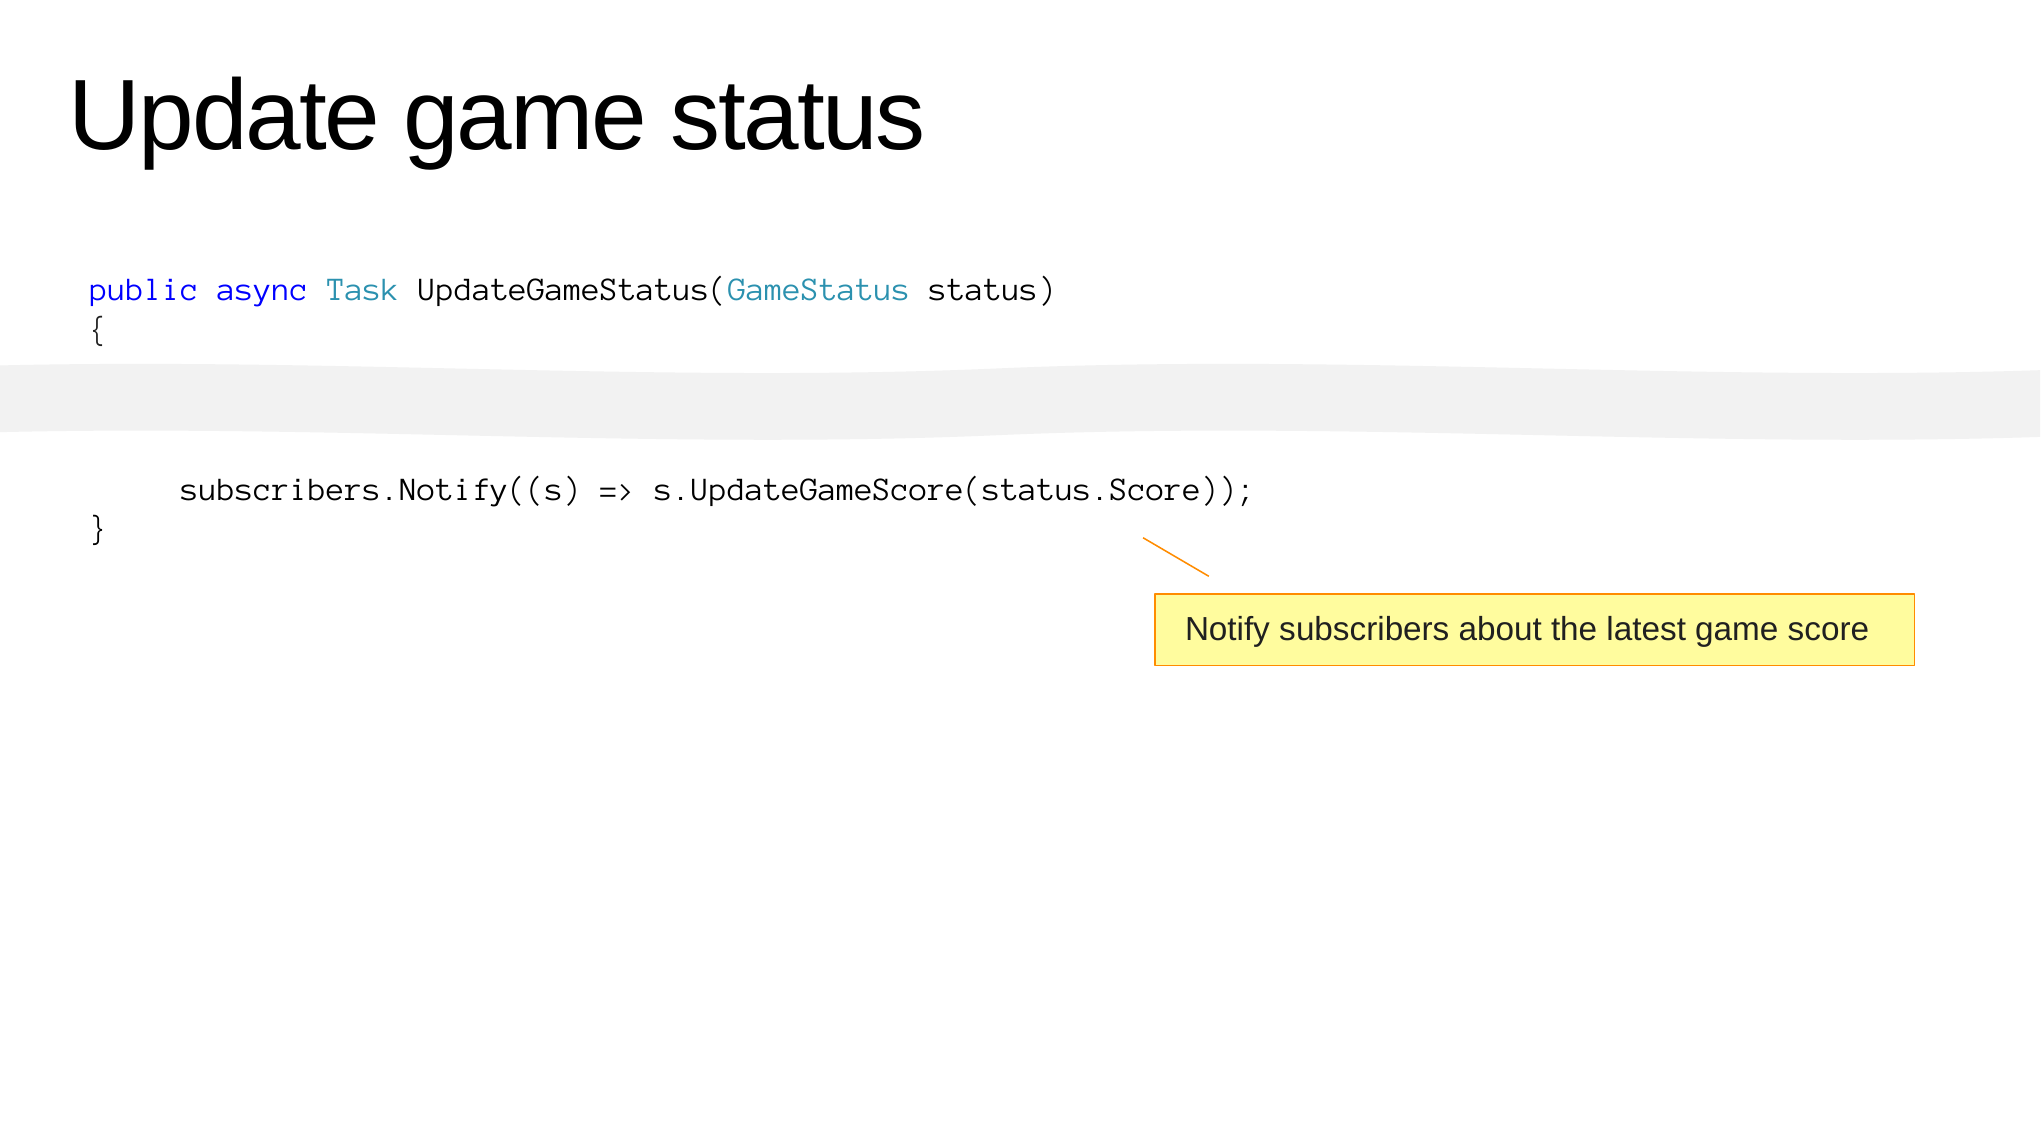

# Update game status
public async Task UpdateGameStatus(GameStatus status)
{
…

     subscribers.Notify((s) => s.UpdateGameScore(status.Score));
}

Notify subscribers about the latest game score